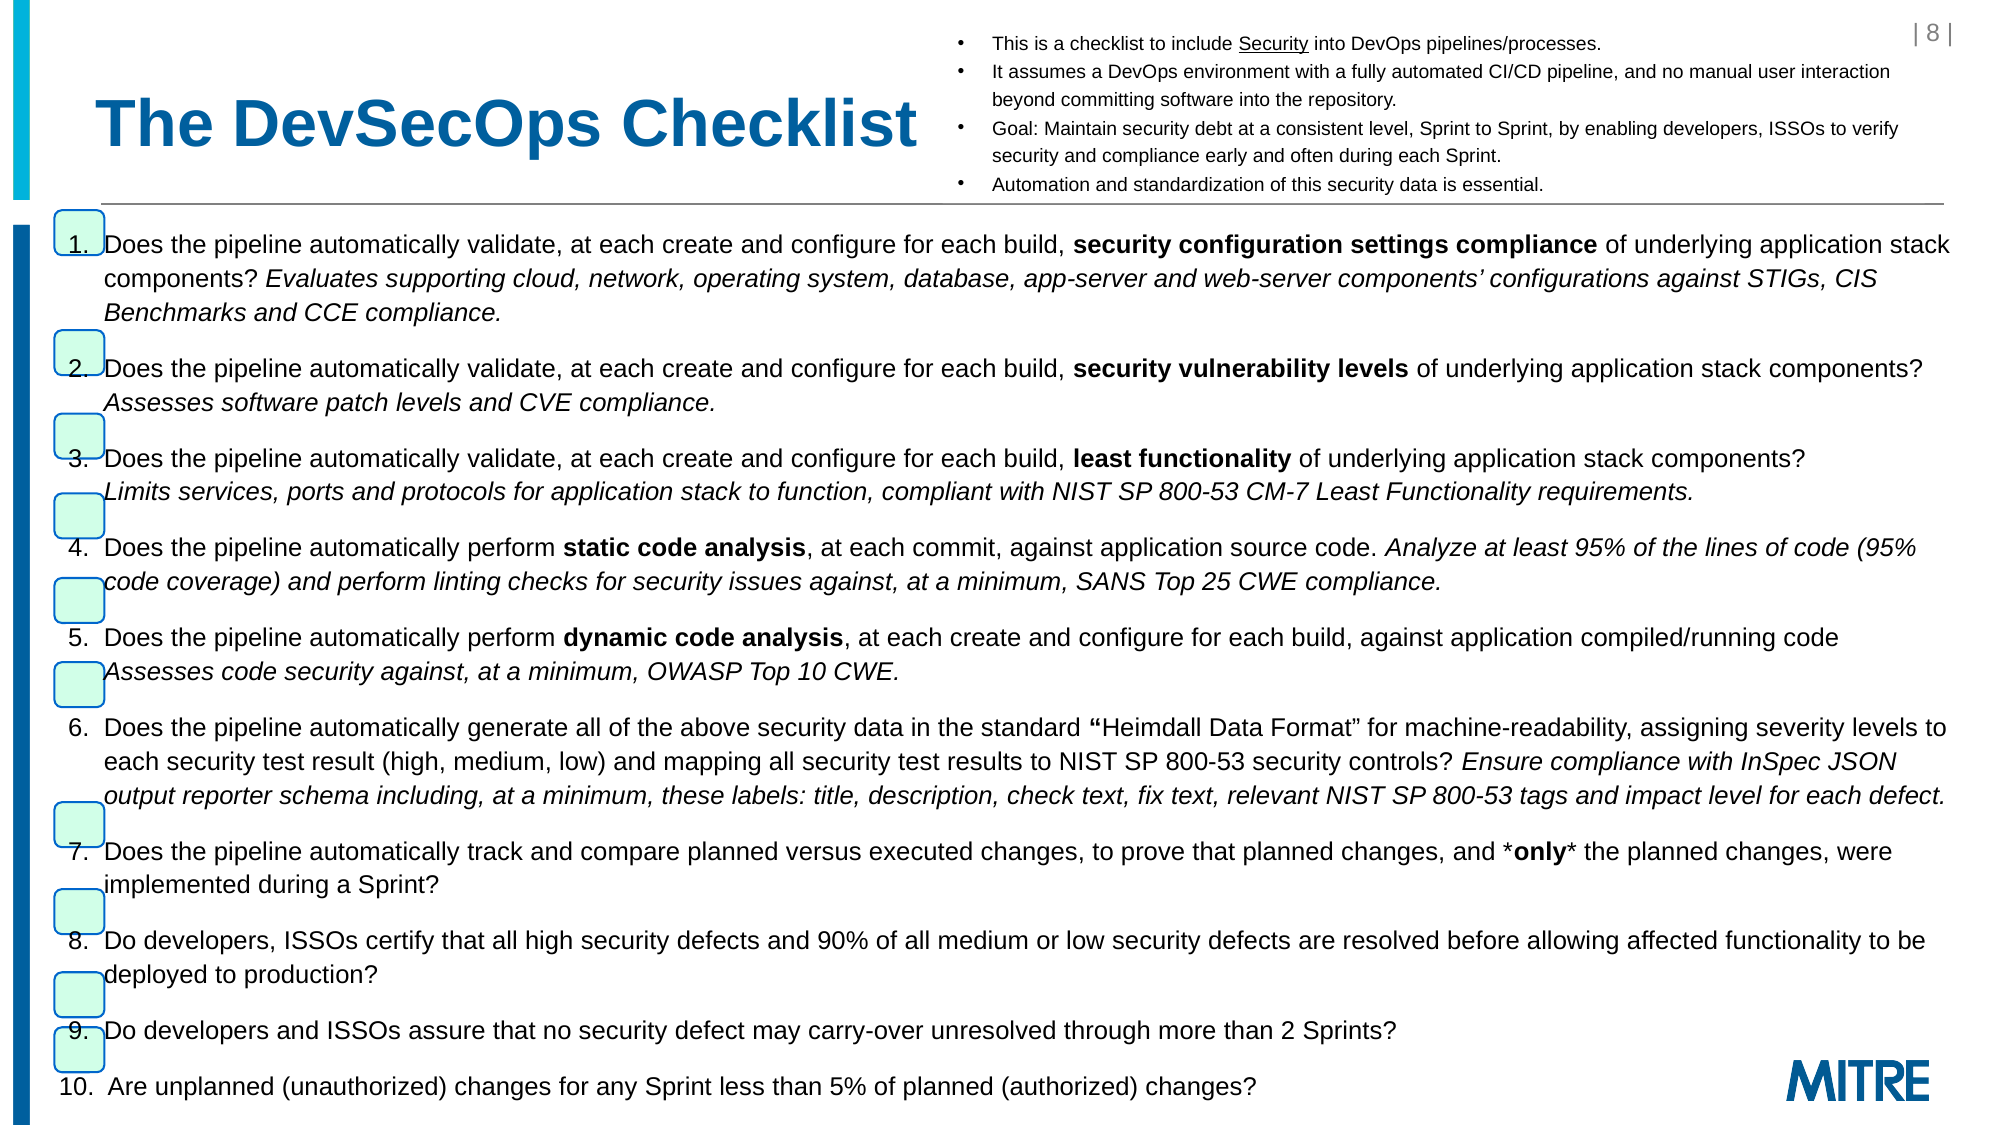

| 8 |
This is a checklist to include Security into DevOps pipelines/processes.
It assumes a DevOps environment with a fully automated CI/CD pipeline, and no manual user interaction beyond committing software into the repository.
Goal: Maintain security debt at a consistent level, Sprint to Sprint, by enabling developers, ISSOs to verify security and compliance early and often during each Sprint.
Automation and standardization of this security data is essential.
# The DevSecOps Checklist

Does the pipeline automatically validate, at each create and configure for each build, security configuration settings compliance of underlying application stack components? Evaluates supporting cloud, network, operating system, database, app-server and web-server components’ configurations against STIGs, CIS Benchmarks and CCE compliance.
Does the pipeline automatically validate, at each create and configure for each build, security vulnerability levels of underlying application stack components? Assesses software patch levels and CVE compliance.
Does the pipeline automatically validate, at each create and configure for each build, least functionality of underlying application stack components?
Limits services, ports and protocols for application stack to function, compliant with NIST SP 800-53 CM-7 Least Functionality requirements.
Does the pipeline automatically perform static code analysis, at each commit, against application source code. Analyze at least 95% of the lines of code (95% code coverage) and perform linting checks for security issues against, at a minimum, SANS Top 25 CWE compliance.
Does the pipeline automatically perform dynamic code analysis, at each create and configure for each build, against application compiled/running code
Assesses code security against, at a minimum, OWASP Top 10 CWE.
Does the pipeline automatically generate all of the above security data in the standard “Heimdall Data Format” for machine-readability, assigning severity levels to each security test result (high, medium, low) and mapping all security test results to NIST SP 800-53 security controls? Ensure compliance with InSpec JSON output reporter schema including, at a minimum, these labels: title, description, check text, fix text, relevant NIST SP 800-53 tags and impact level for each defect.
Does the pipeline automatically track and compare planned versus executed changes, to prove that planned changes, and *only* the planned changes, were implemented during a Sprint?
Do developers, ISSOs certify that all high security defects and 90% of all medium or low security defects are resolved before allowing affected functionality to be deployed to production?
Do developers and ISSOs assure that no security defect may carry-over unresolved through more than 2 Sprints?
10.  Are unplanned (unauthorized) changes for any Sprint less than 5% of planned (authorized) changes?